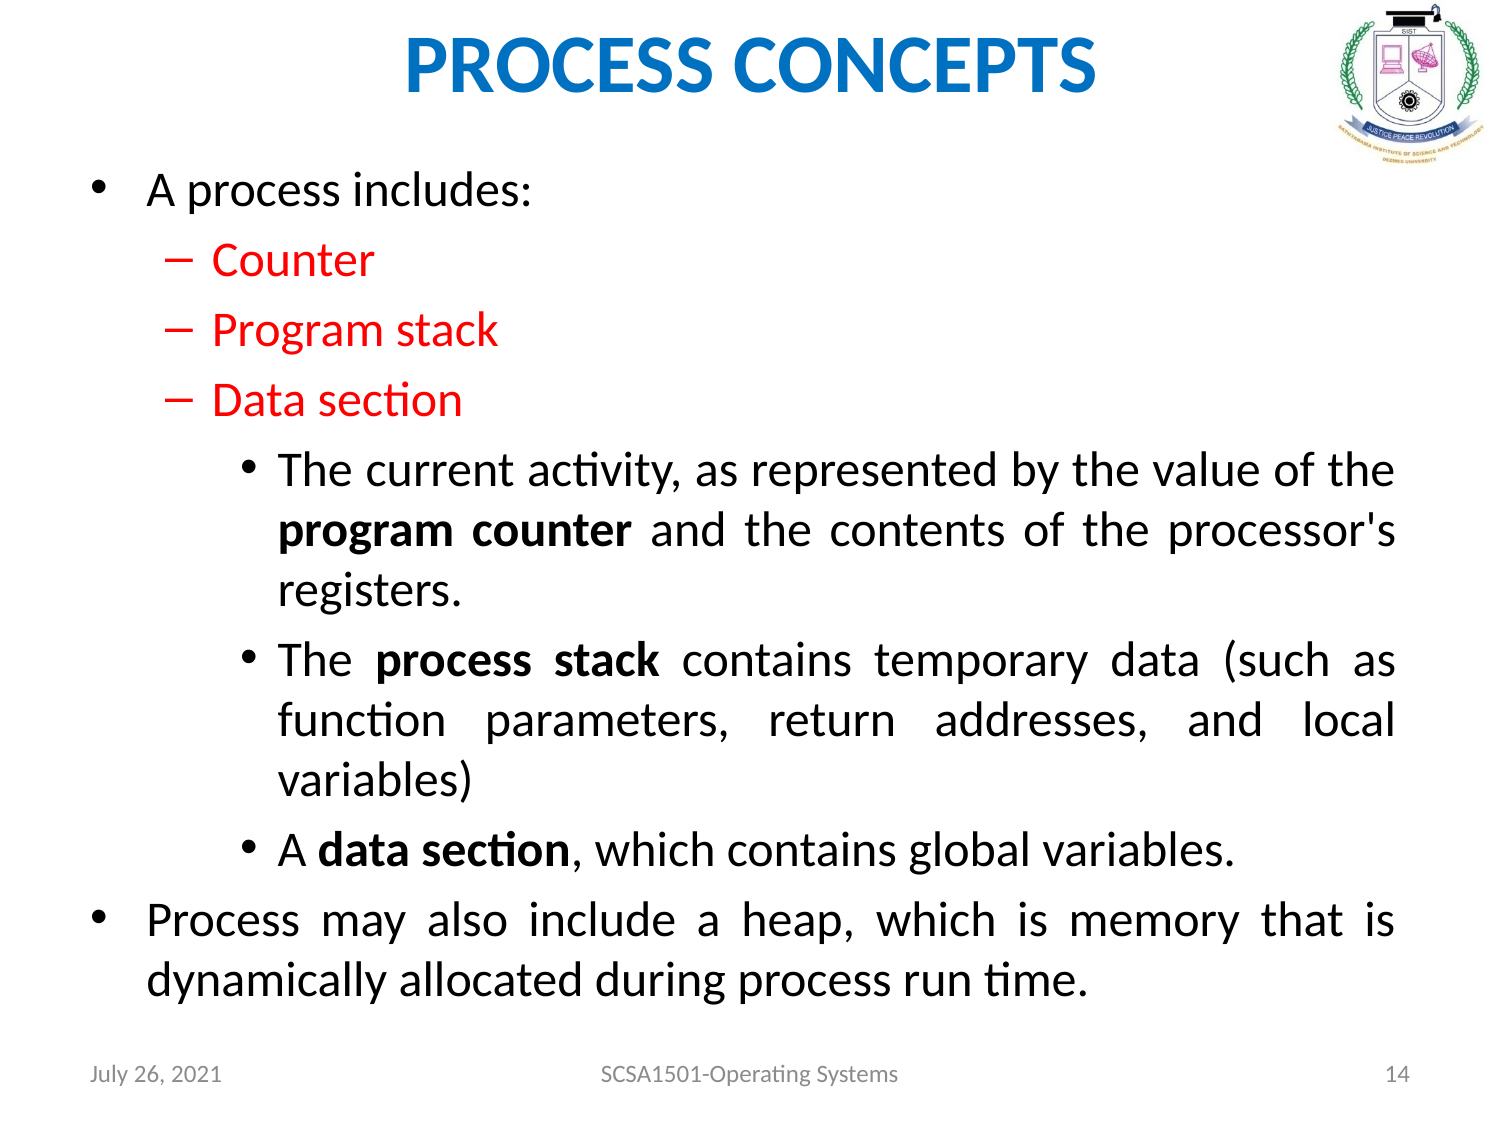

# PROCESS CONCEPTS
A process includes:
Counter
Program stack
Data section
The current activity, as represented by the value of the program counter and the contents of the processor's registers.
The process stack contains temporary data (such as function parameters, return addresses, and local variables)
A data section, which contains global variables.
Process may also include a heap, which is memory that is dynamically allocated during process run time.

July 26, 2021
SCSA1501-Operating Systems
14